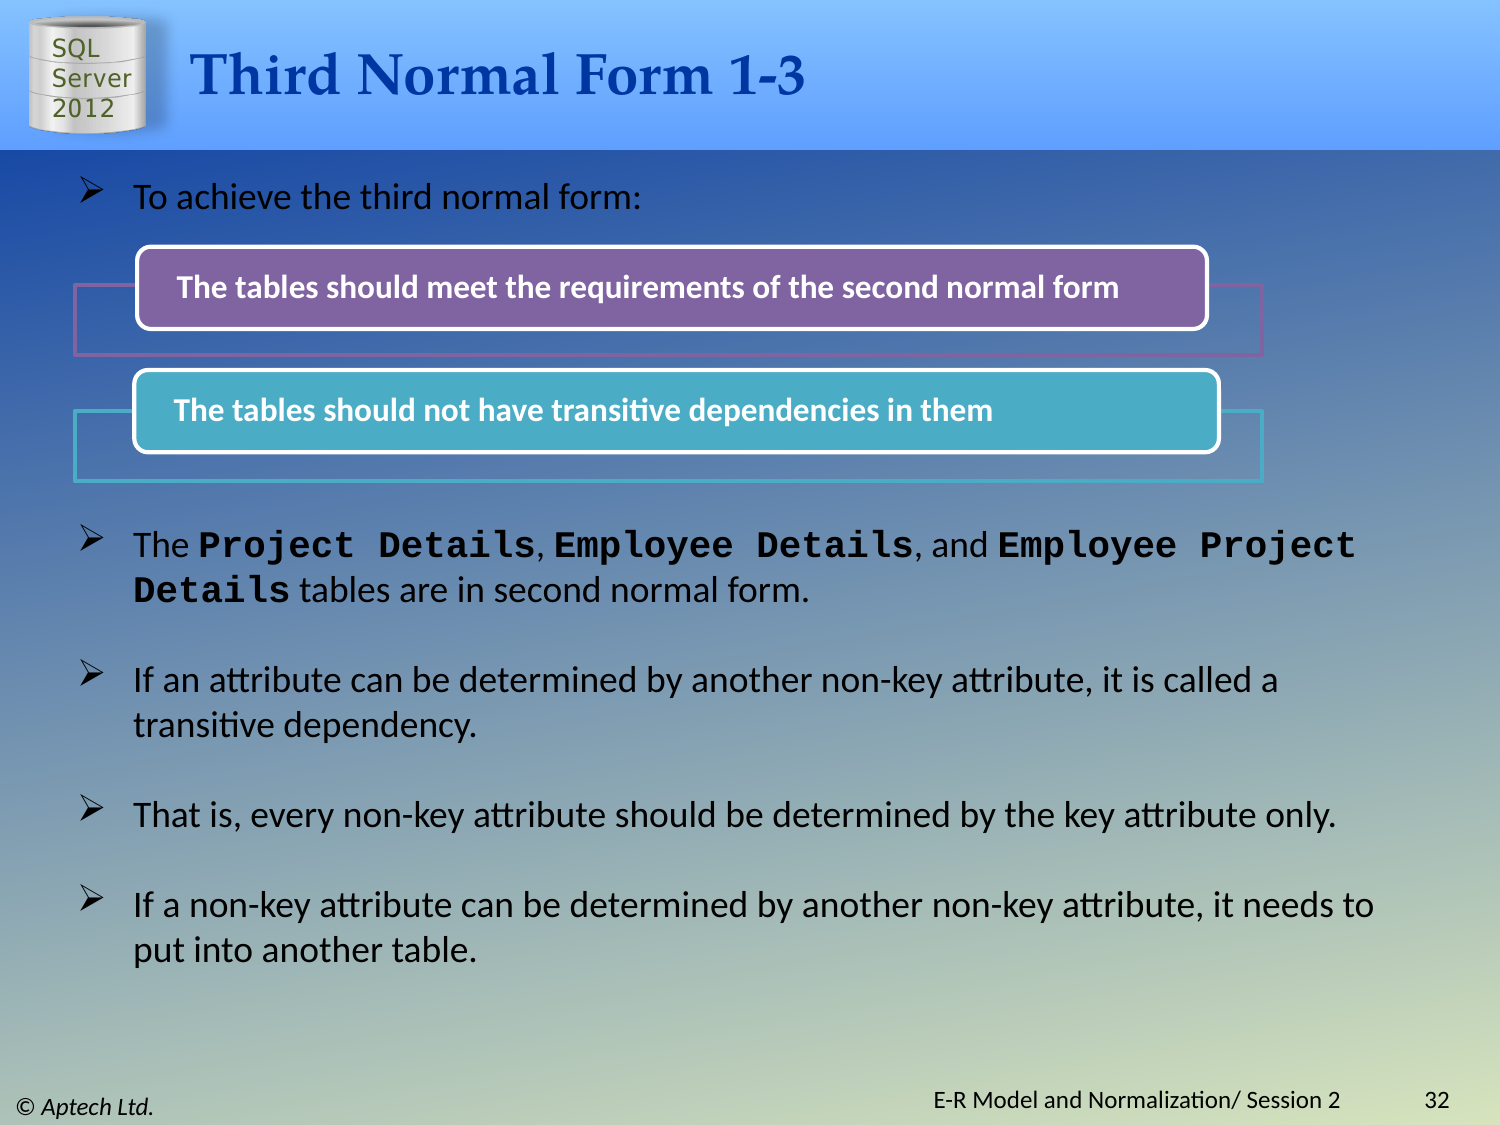

# Third Normal Form 1-3
To achieve the third normal form:
The tables should meet the requirements of the second normal form
The tables should not have transitive dependencies in them
The Project Details, Employee Details, and Employee Project Details tables are in second normal form.

If an attribute can be determined by another non-key attribute, it is called a transitive dependency.

That is, every non-key attribute should be determined by the key attribute only.

If a non-key attribute can be determined by another non-key attribute, it needs to put into another table.
E-R Model and Normalization/ Session 2
32